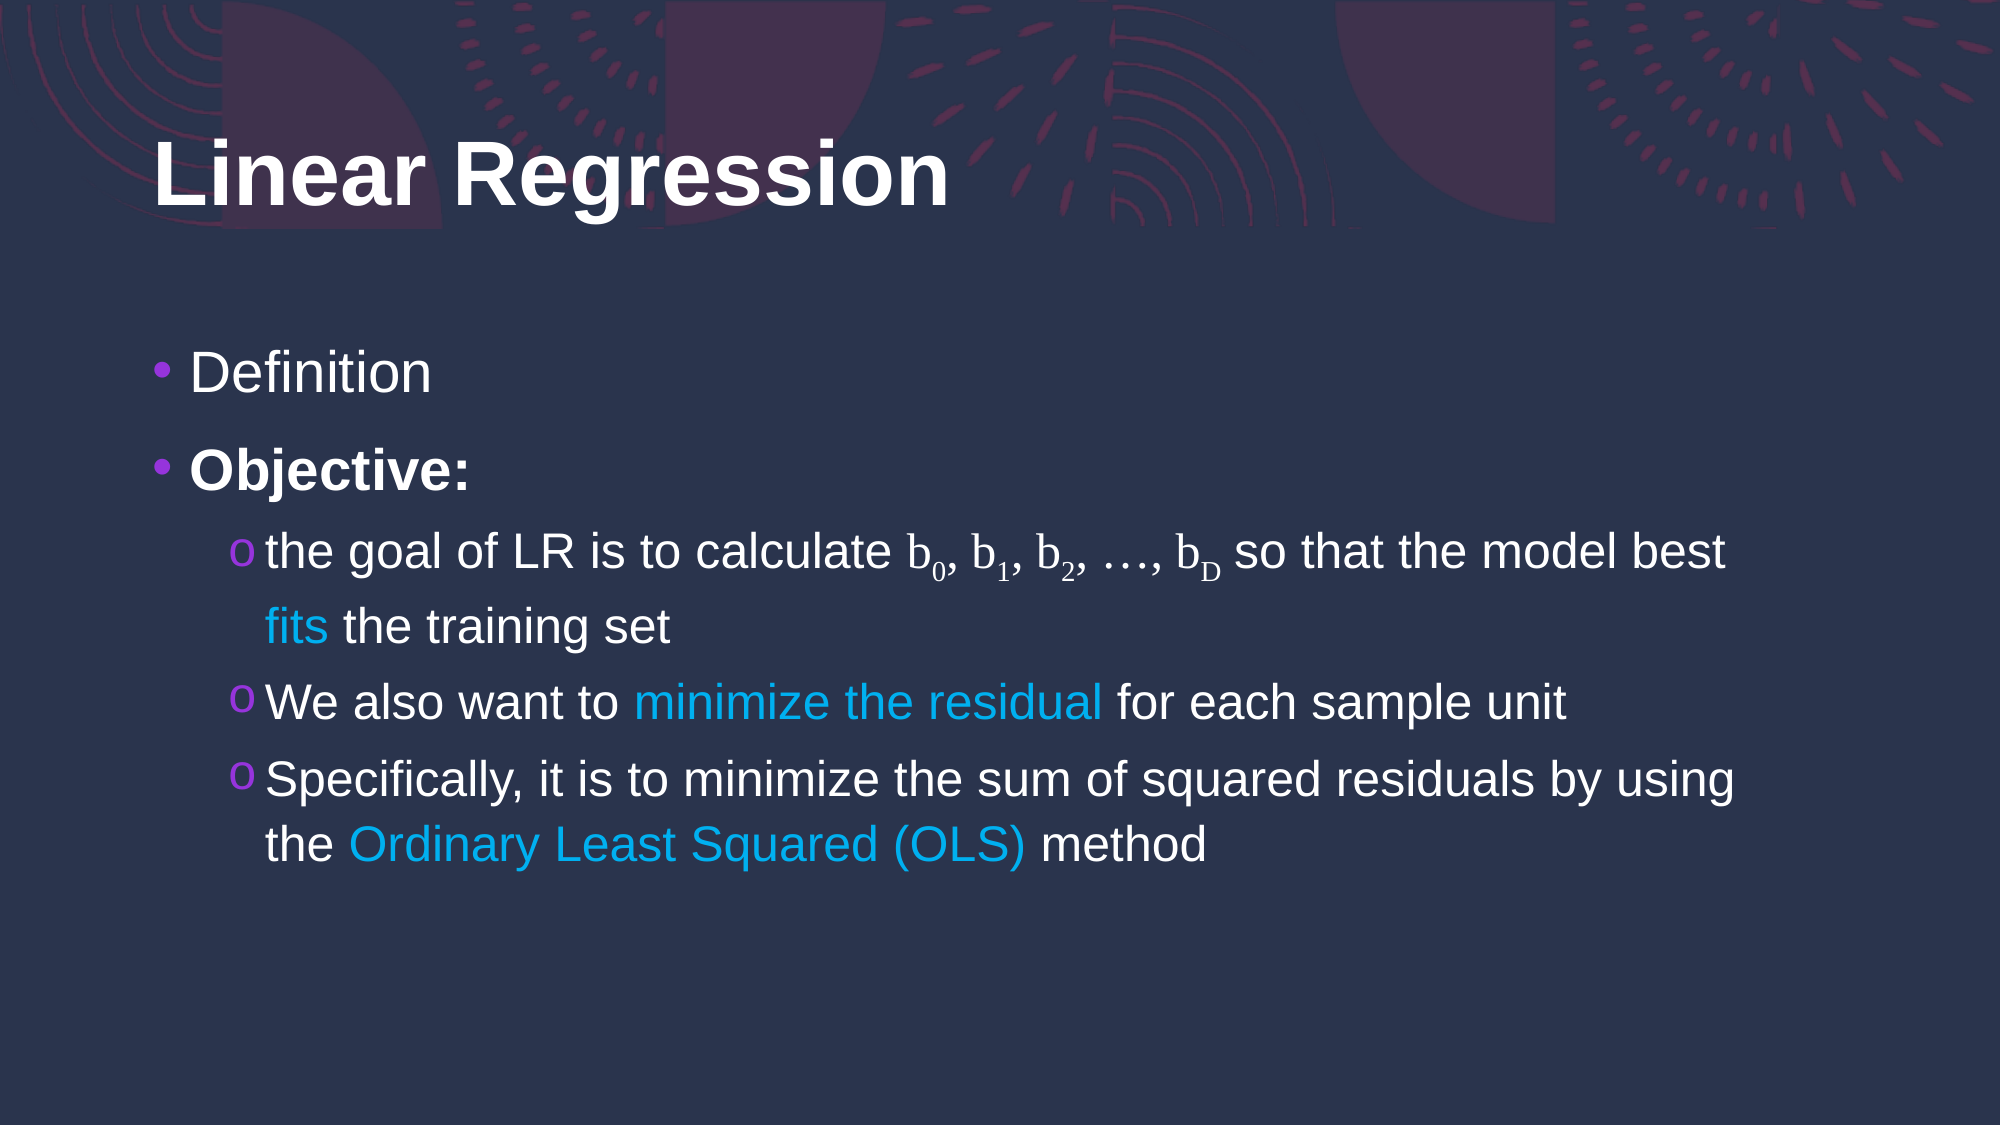

# Linear Regression
Definition
Objective:
the goal of LR is to calculate b0, b1, b2, …, bD so that the model best fits the training set
We also want to minimize the residual for each sample unit
Specifically, it is to minimize the sum of squared residuals by using the Ordinary Least Squared (OLS) method